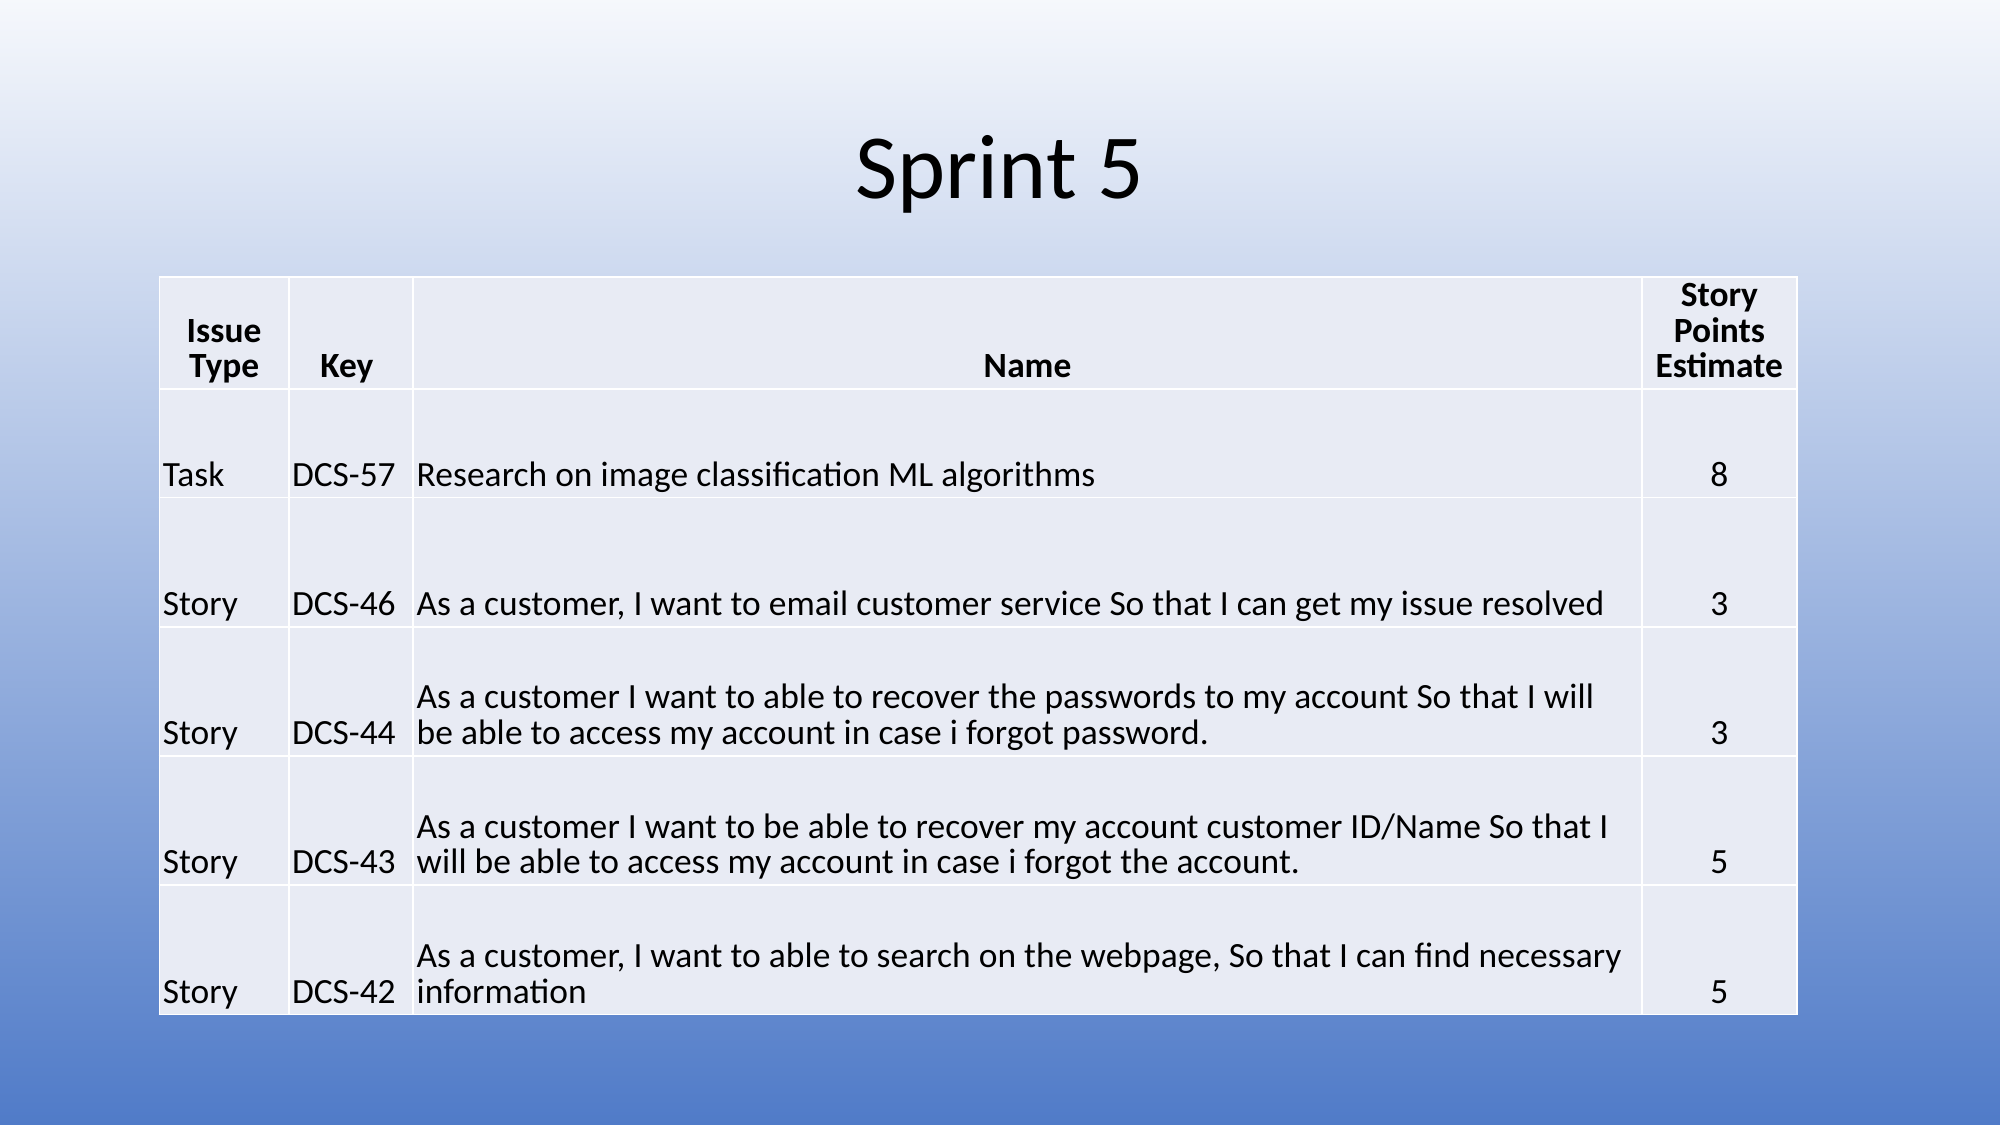

# Sprint 5
| Issue Type | Key | Name | Story Points Estimate |
| --- | --- | --- | --- |
| Task | DCS-57 | Research on image classification ML algorithms | 8 |
| Story | DCS-46 | As a customer, I want to email customer service So that I can get my issue resolved | 3 |
| Story | DCS-44 | As a customer I want to able to recover the passwords to my account So that I will be able to access my account in case i forgot password. | 3 |
| Story | DCS-43 | As a customer I want to be able to recover my account customer ID/Name So that I will be able to access my account in case i forgot the account. | 5 |
| Story | DCS-42 | As a customer, I want to able to search on the webpage, So that I can find necessary information | 5 |